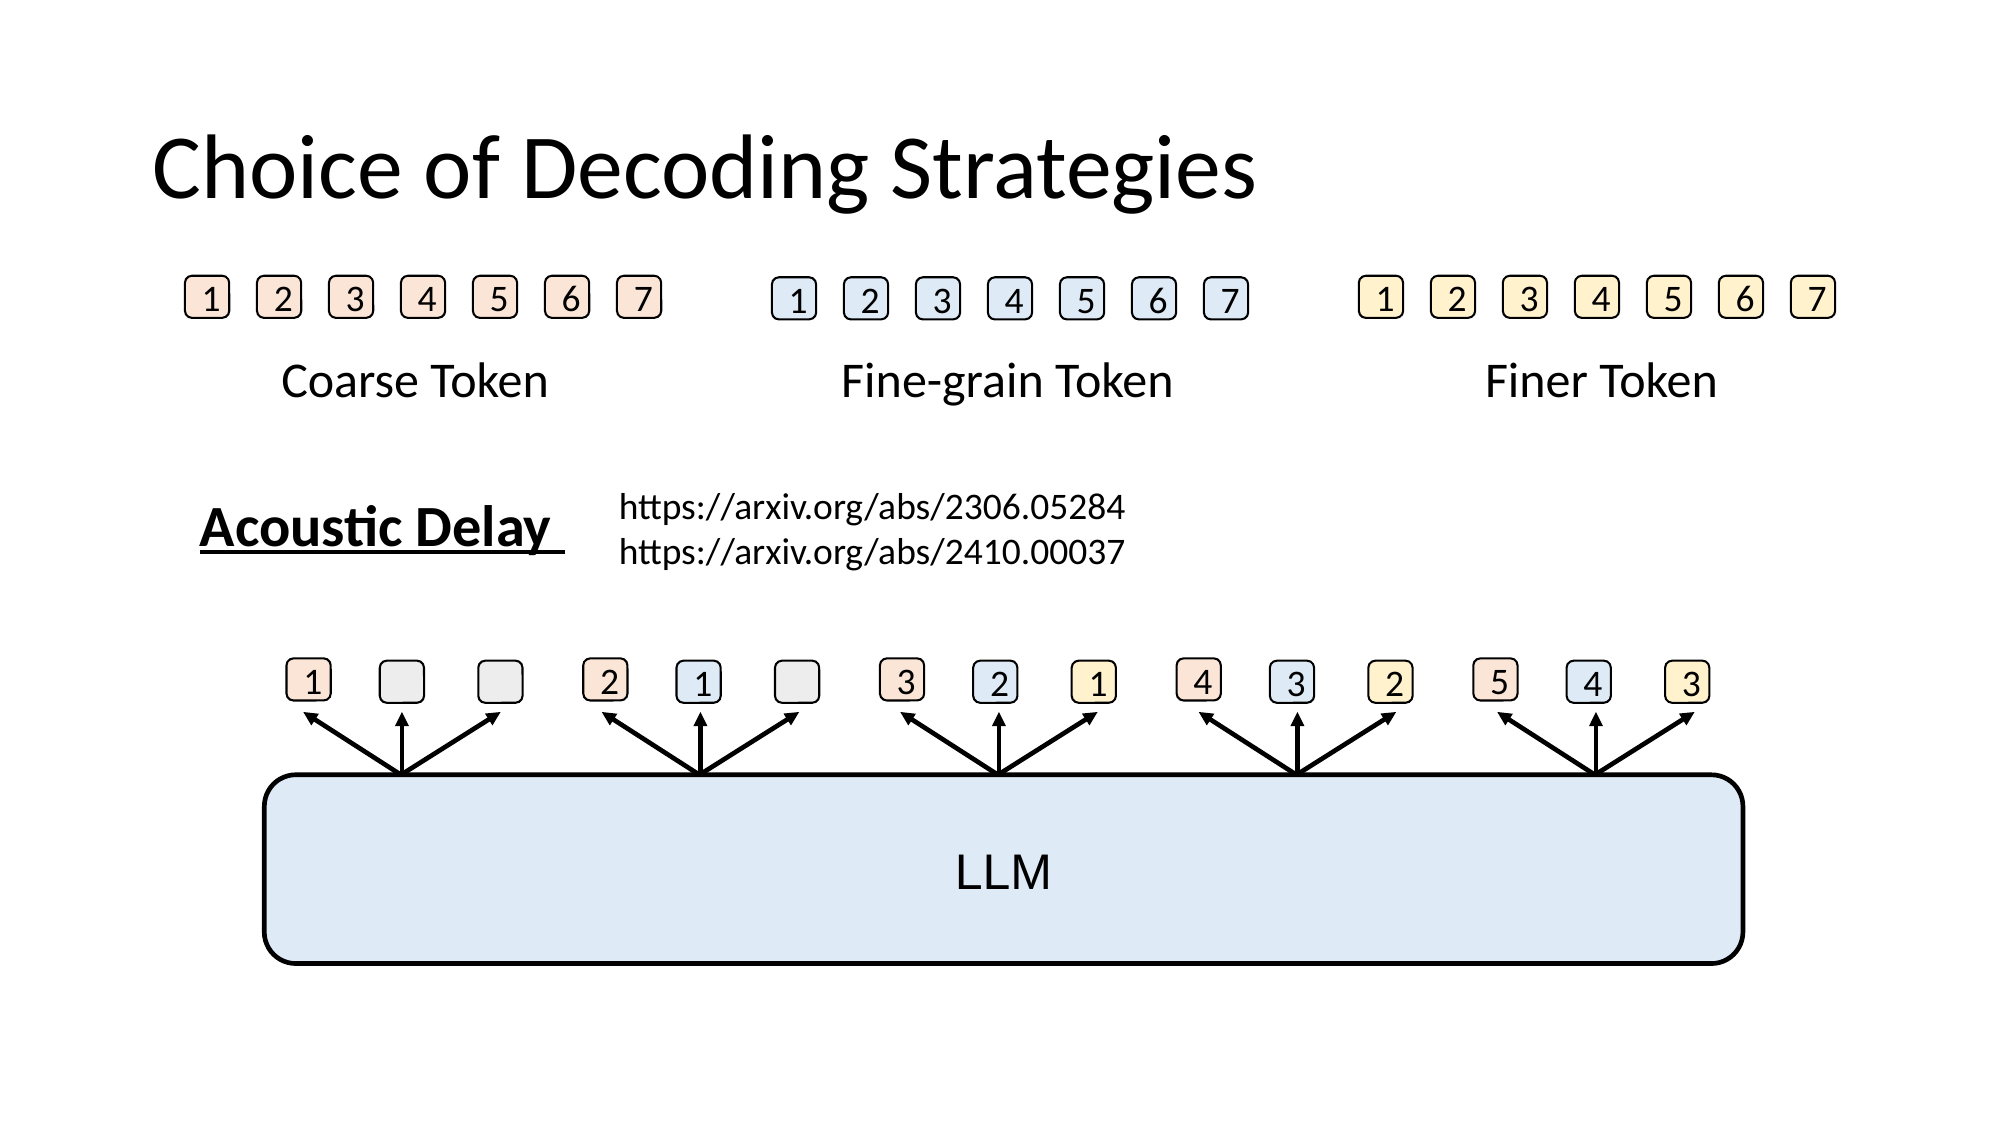

# Choice of Decoding Strategies
1
2
3
4
5
6
7
1
2
3
4
5
6
7
1
2
3
4
5
6
7
Coarse Token
Fine-grain Token
Finer Token
https://arxiv.org/abs/2306.05284
https://arxiv.org/abs/2410.00037
Acoustic Delay
1

2
1

3
2
1
4
3
2
5
4
3
LLM